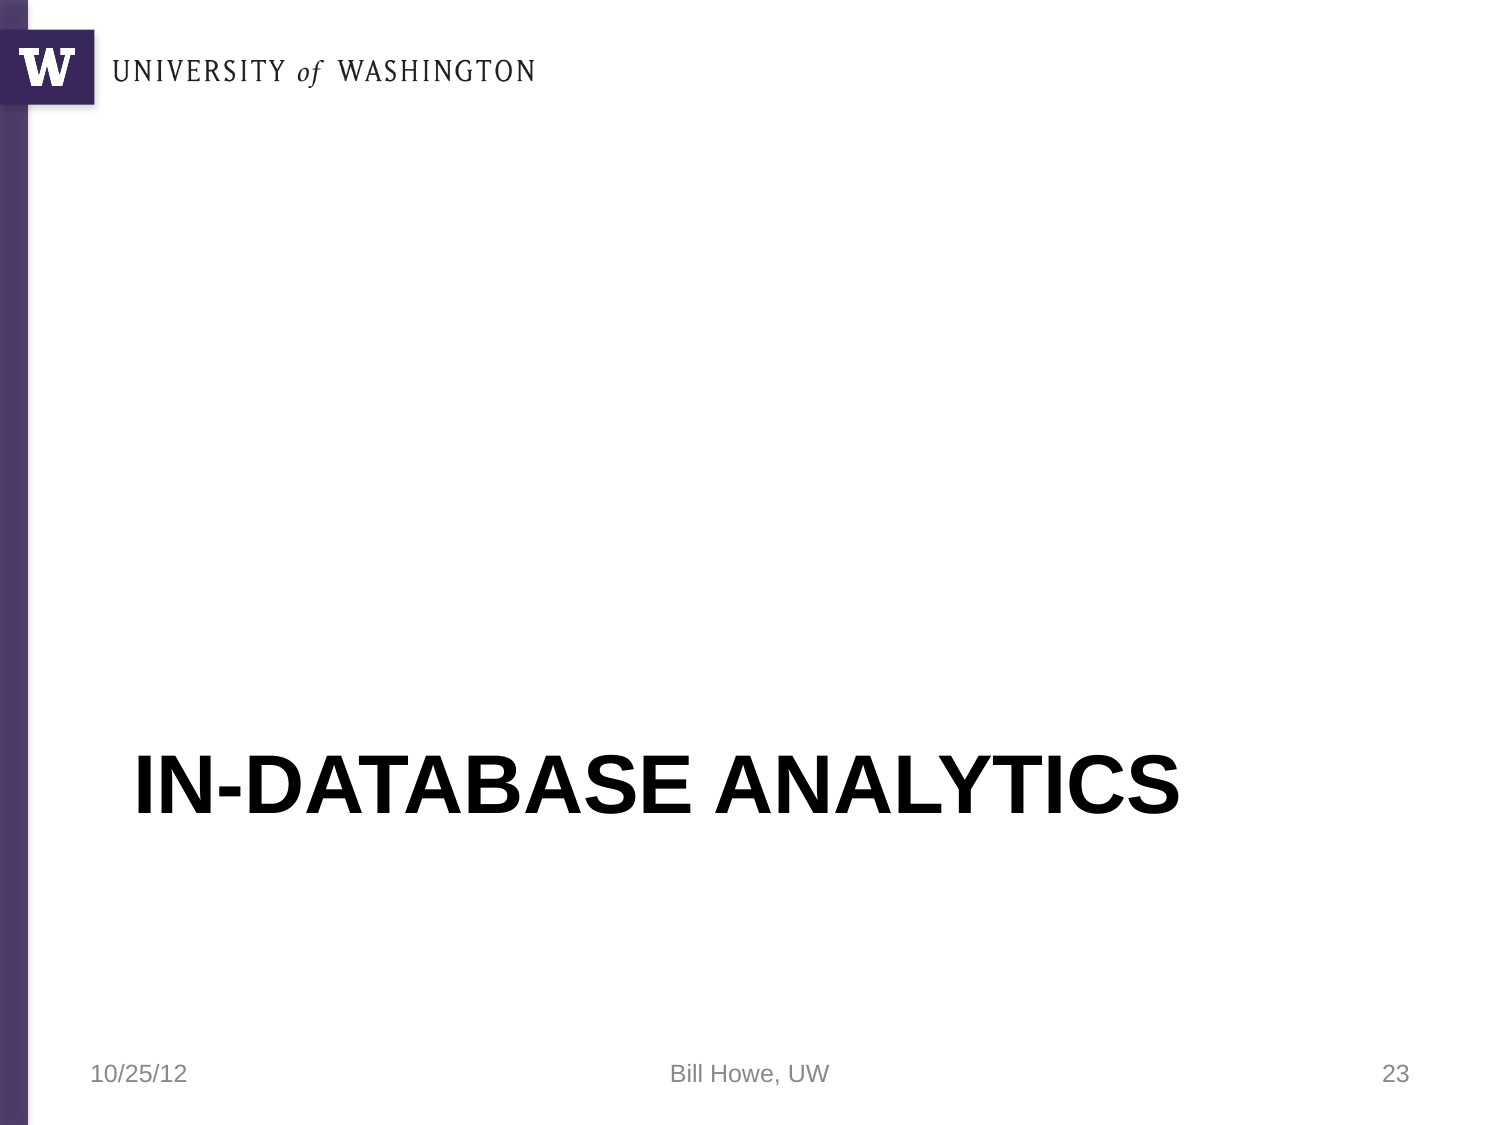

# In-Database Analytics
10/25/12
Bill Howe, UW
23